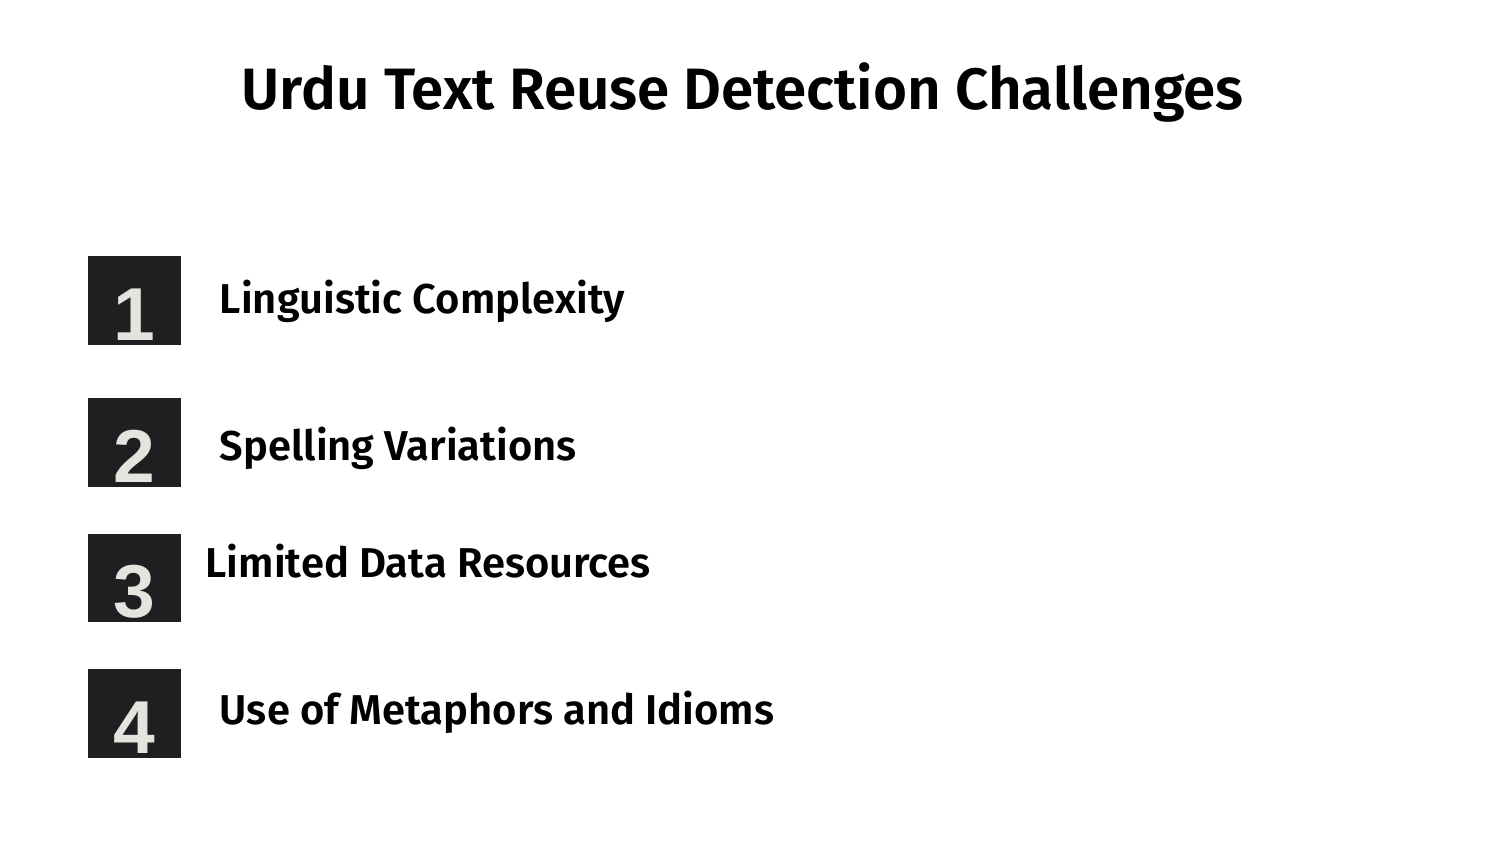

Urdu Text Reuse Detection Challenges
1

Linguistic Complexity
2

Spelling Variations
3
Limited Data Resources

4

Use of Metaphors and Idioms